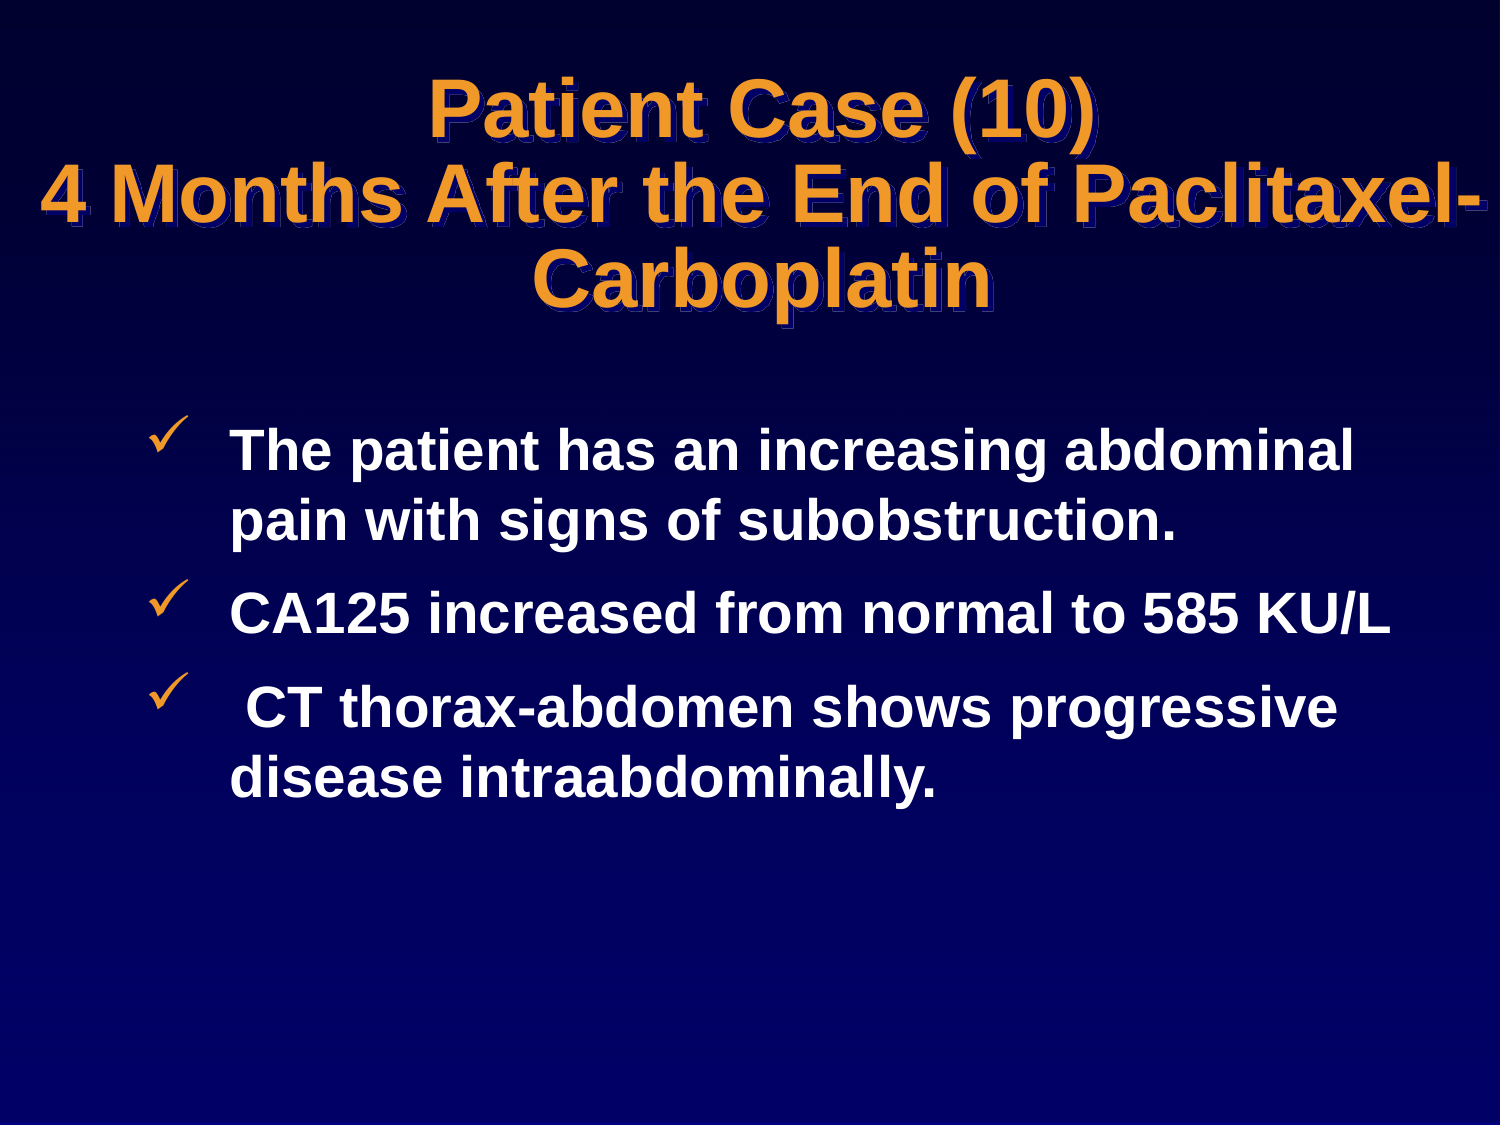

# Patient Case (10) 4 Months After the End of Paclitaxel-Carboplatin
The patient has an increasing abdominal pain with signs of subobstruction.
CA125 increased from normal to 585 KU/L
 CT thorax-abdomen shows progressive disease intraabdominally.